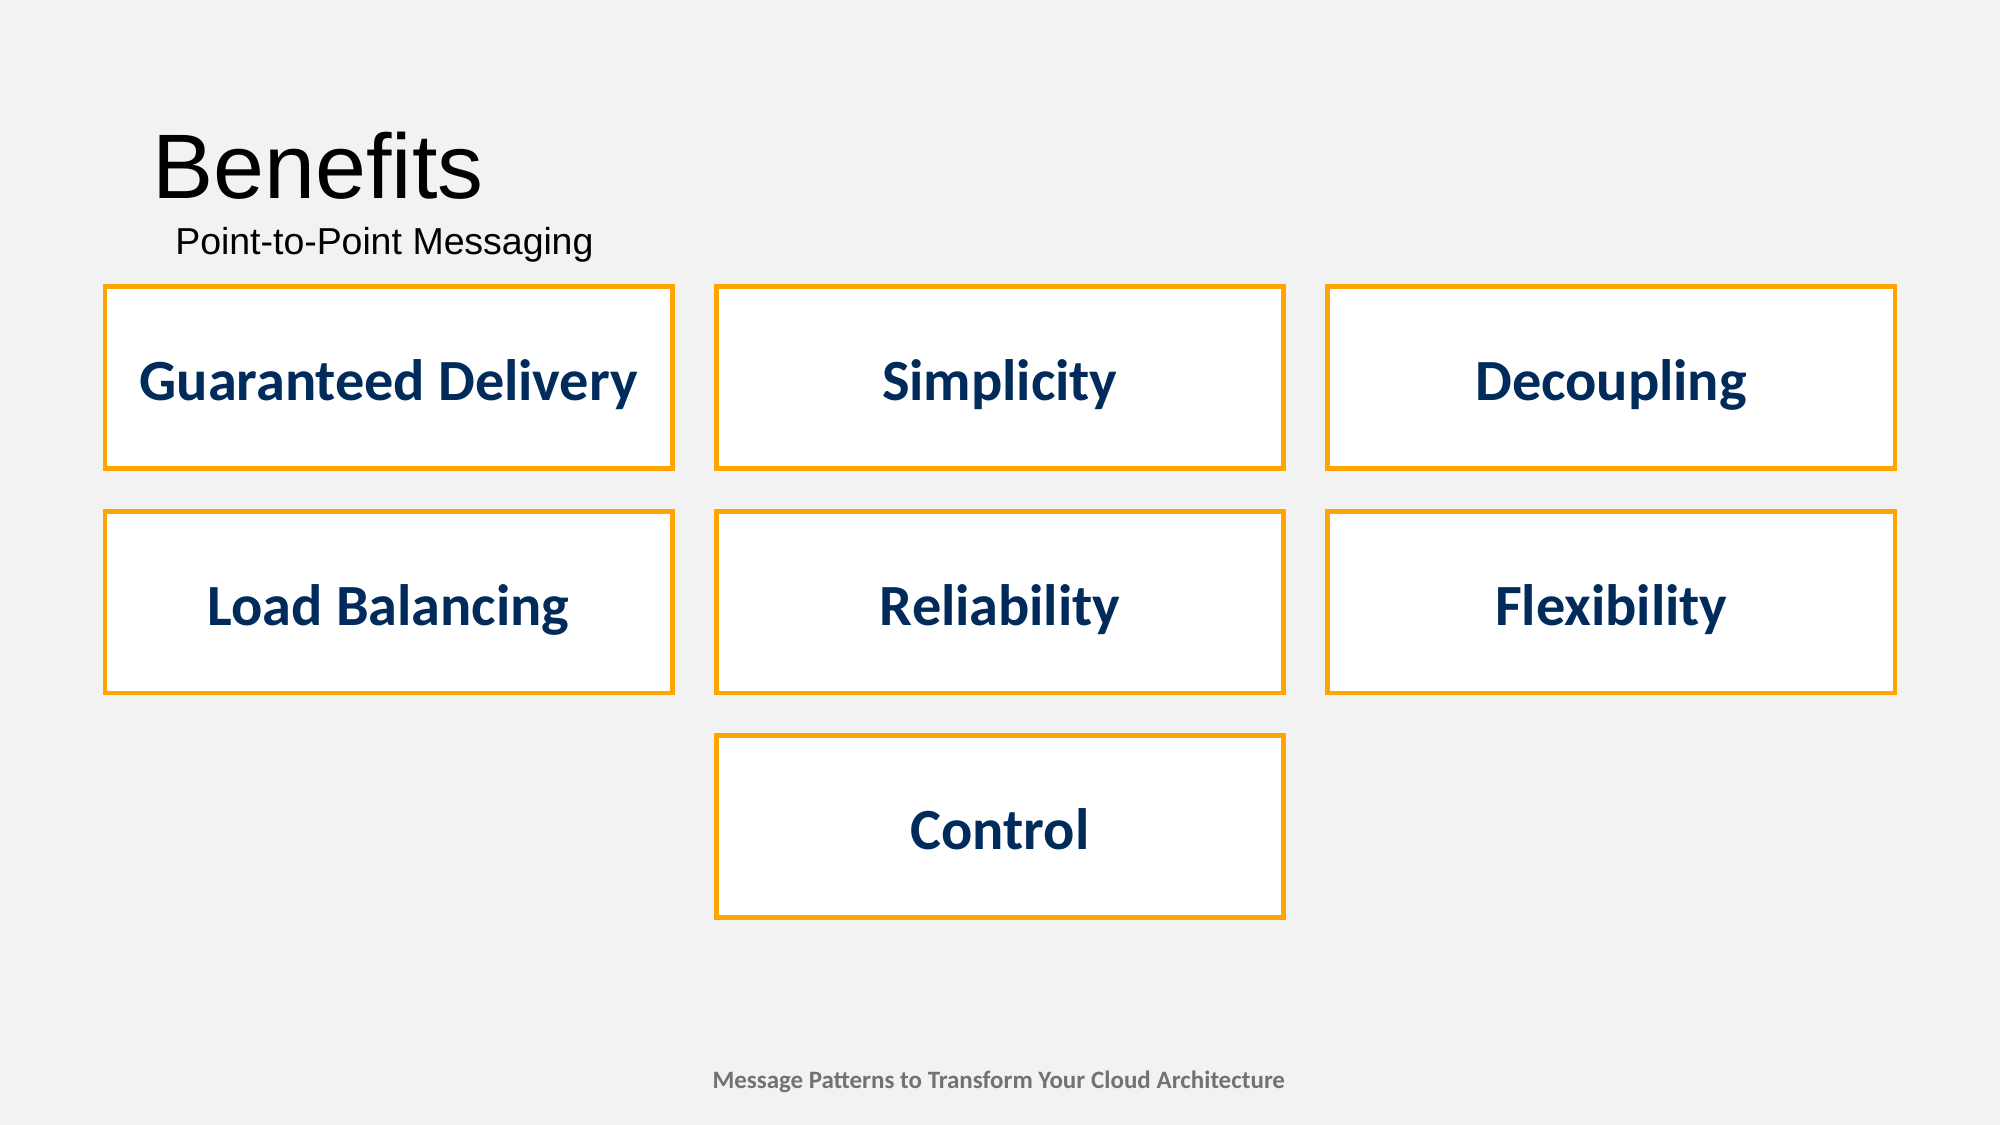

# Benefits
Point-to-Point Messaging
Guaranteed Delivery
Simplicity
Decoupling
Load Balancing
Reliability
Flexibility
Control